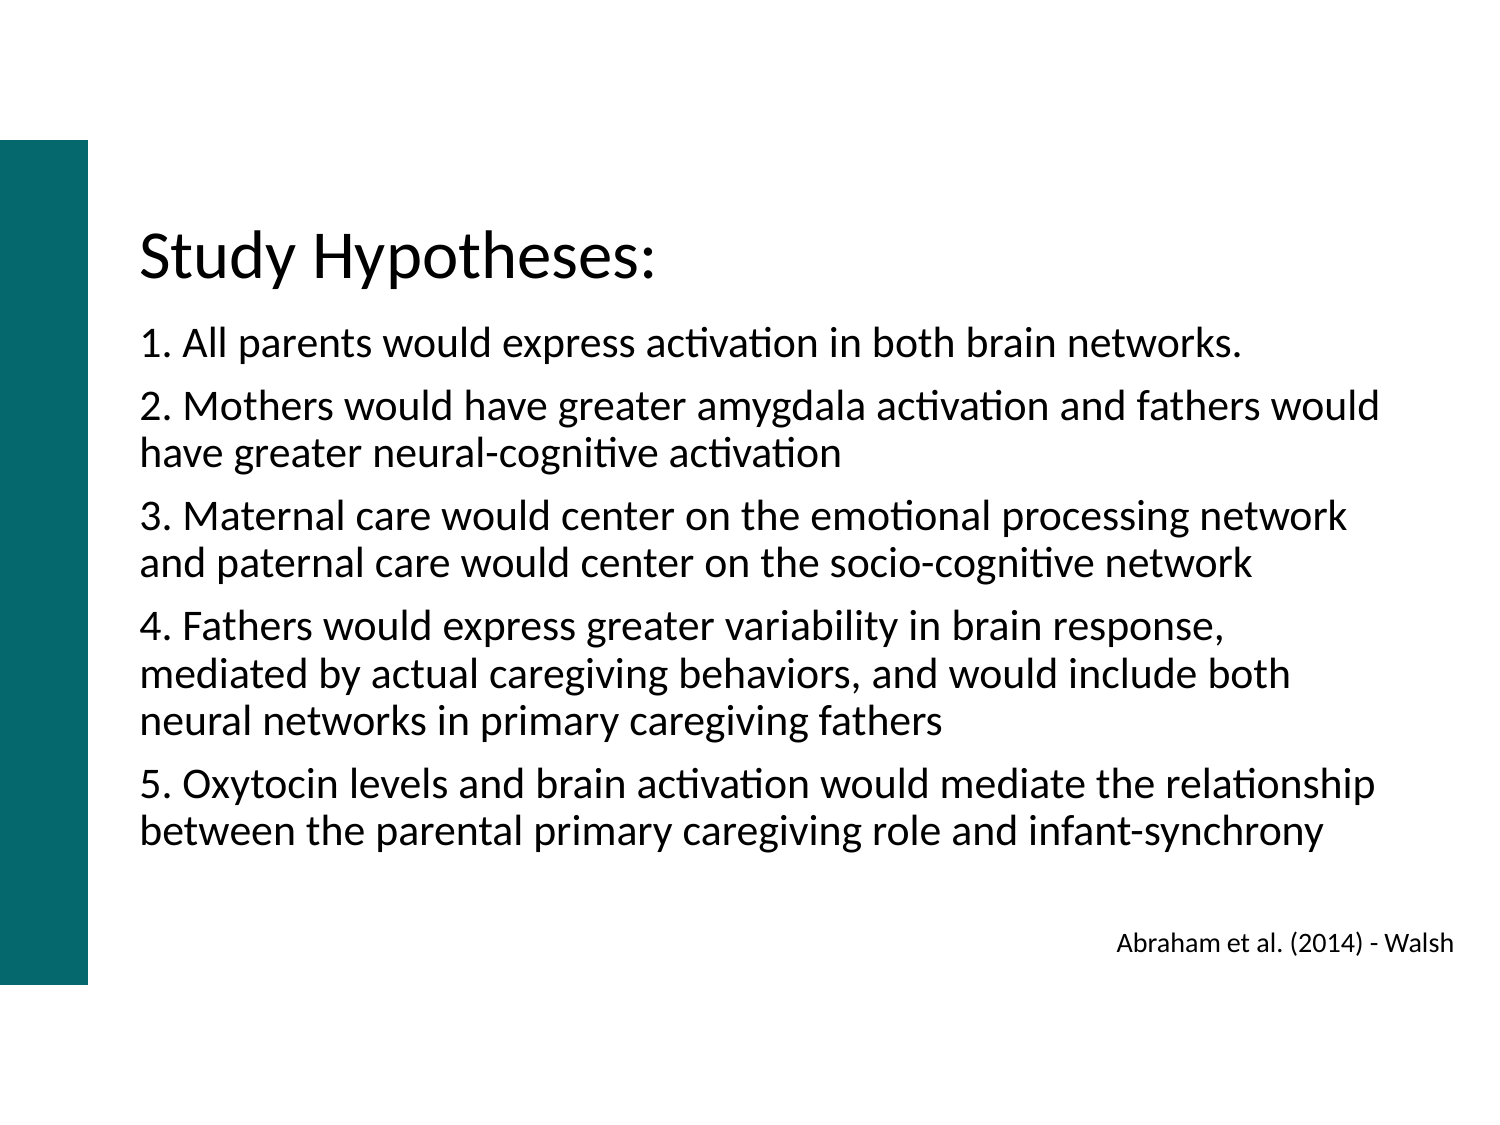

# Study Hypotheses:
1. All parents would express activation in both brain networks.
2. Mothers would have greater amygdala activation and fathers would have greater neural-cognitive activation
3. Maternal care would center on the emotional processing network and paternal care would center on the socio-cognitive network
4. Fathers would express greater variability in brain response, mediated by actual caregiving behaviors, and would include both neural networks in primary caregiving fathers
5. Oxytocin levels and brain activation would mediate the relationship between the parental primary caregiving role and infant-synchrony

Abraham et al. (2014) - Walsh